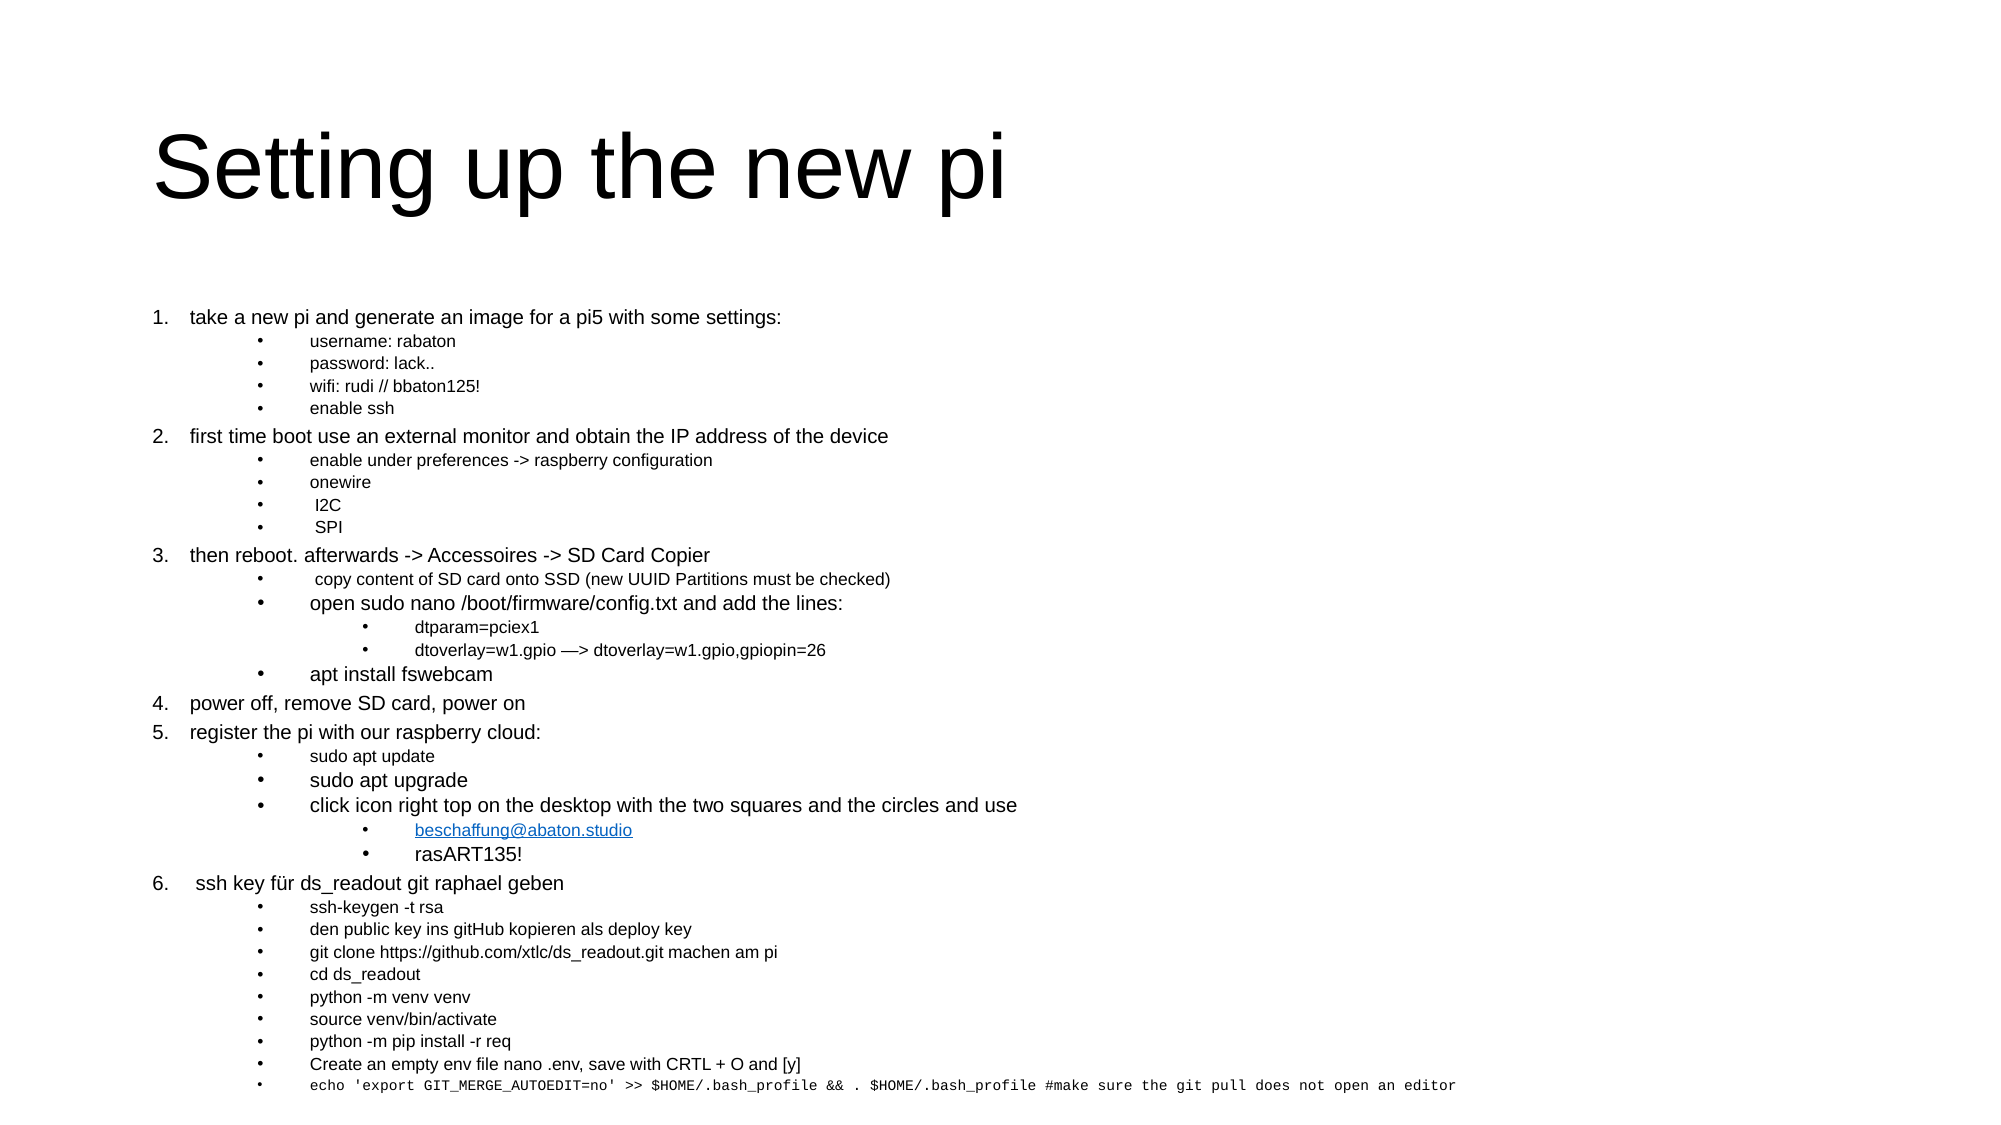

# Setting up the new pi
take a new pi and generate an image for a pi5 with some settings:
username: rabaton
password: lack..
wifi: rudi // bbaton125!
enable ssh
first time boot use an external monitor and obtain the IP address of the device
enable under preferences -> raspberry configuration
onewire
 I2C
 SPI
then reboot. afterwards -> Accessoires -> SD Card Copier
 copy content of SD card onto SSD (new UUID Partitions must be checked)
open sudo nano /boot/firmware/config.txt and add the lines:
dtparam=pciex1
dtoverlay=w1.gpio —> dtoverlay=w1.gpio,gpiopin=26
apt install fswebcam
power off, remove SD card, power on
register the pi with our raspberry cloud:
sudo apt update
sudo apt upgrade
click icon right top on the desktop with the two squares and the circles and use
beschaffung@abaton.studio
rasART135!
 ssh key für ds_readout git raphael geben
ssh-keygen -t rsa
den public key ins gitHub kopieren als deploy key
git clone https://github.com/xtlc/ds_readout.git machen am pi
cd ds_readout
python -m venv venv
source venv/bin/activate
python -m pip install -r req
Create an empty env file nano .env, save with CRTL + O and [y]
echo 'export GIT_MERGE_AUTOEDIT=no' >> $HOME/.bash_profile && . $HOME/.bash_profile #make sure the git pull does not open an editor